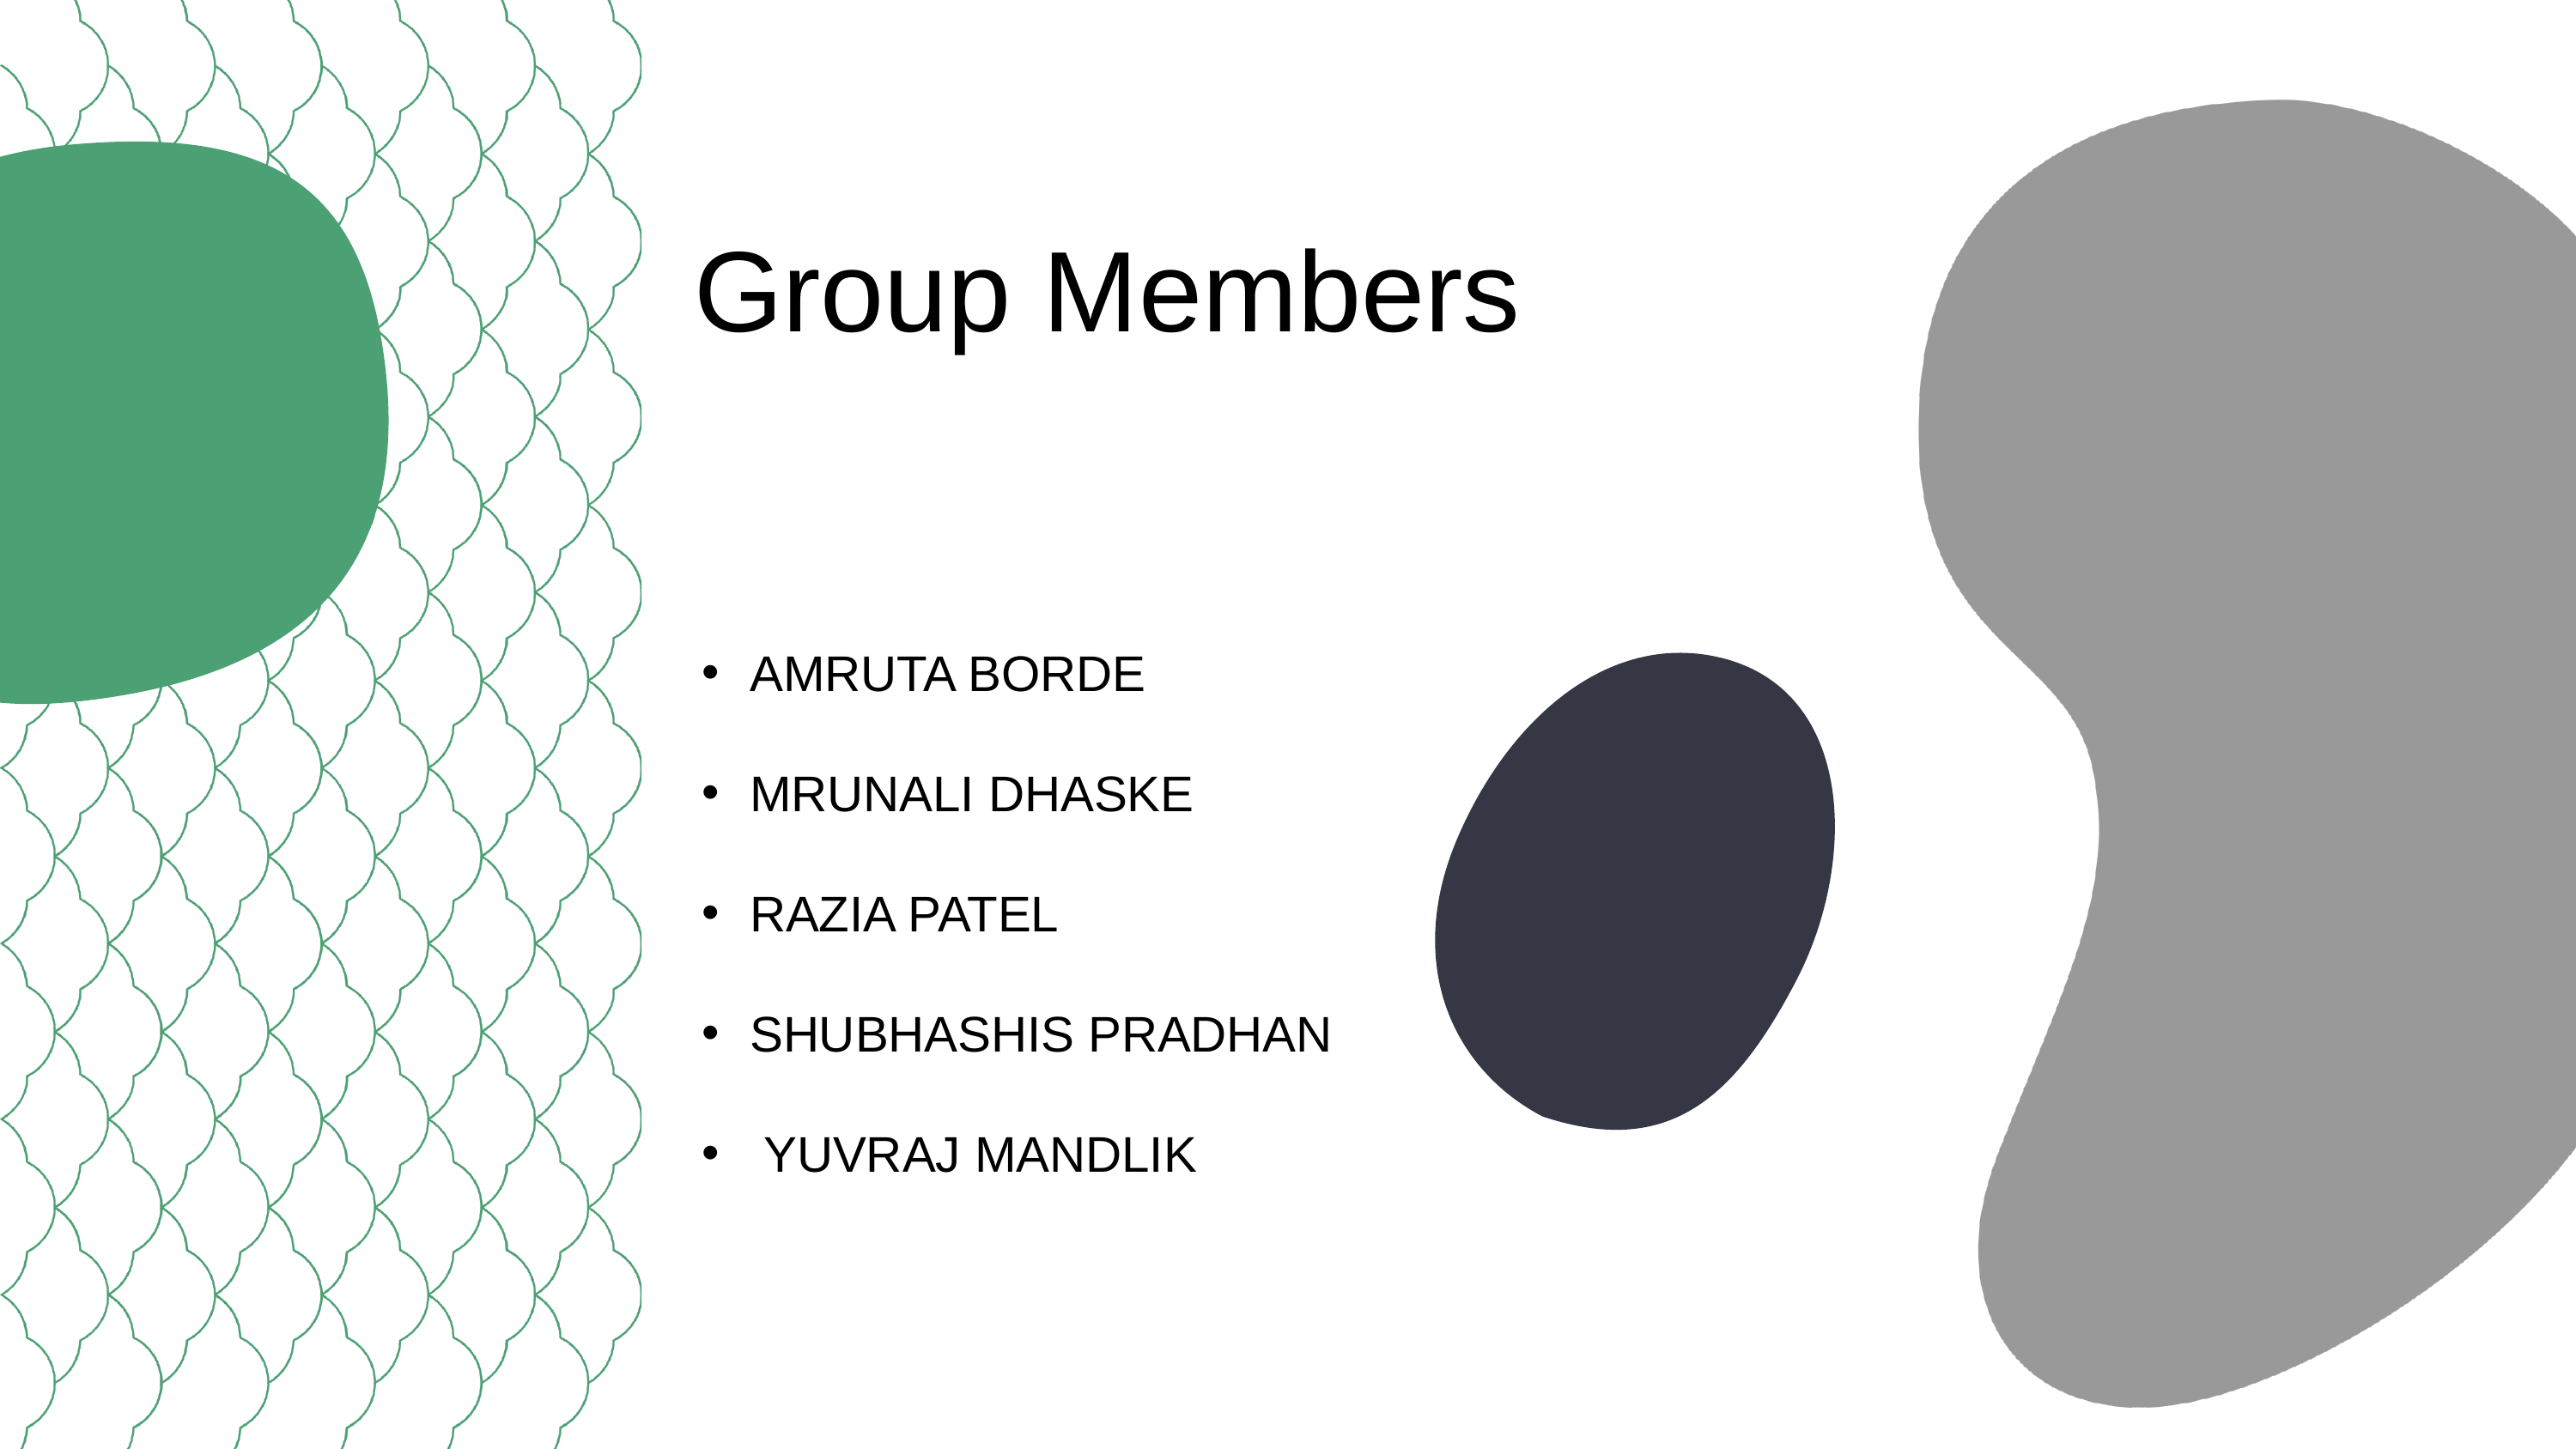

Group Members
AMRUTA BORDE
MRUNALI DHASKE
RAZIA PATEL
SHUBHASHIS PRADHAN
 YUVRAJ MANDLIK